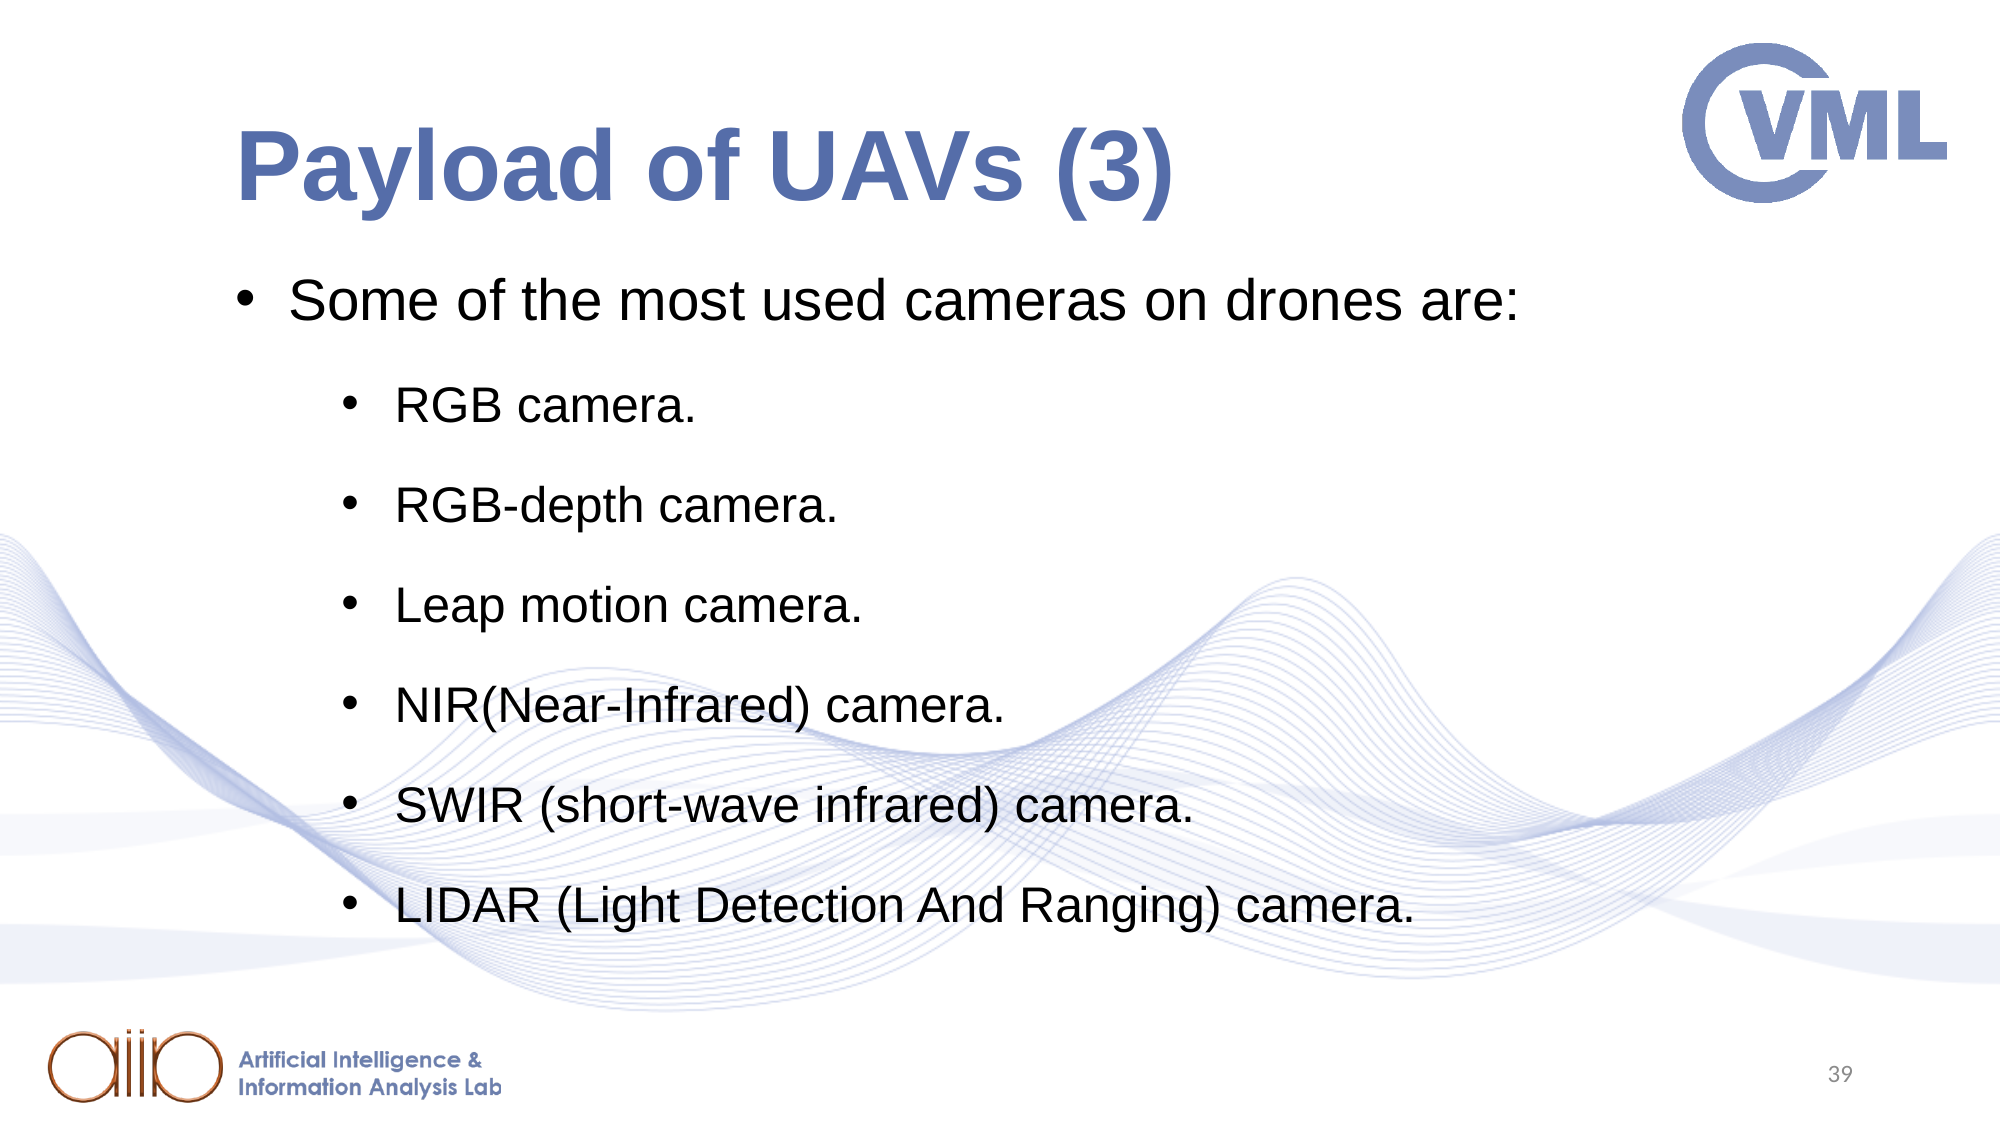

# Payload of UAVs (3)
Some of the most used cameras on drones are:
RGB camera.
RGB-depth camera.
Leap motion camera.
NIR(Near-Infrared) camera.
SWIR (short-wave infrared) camera.
LIDAR (Light Detection And Ranging) camera.

39